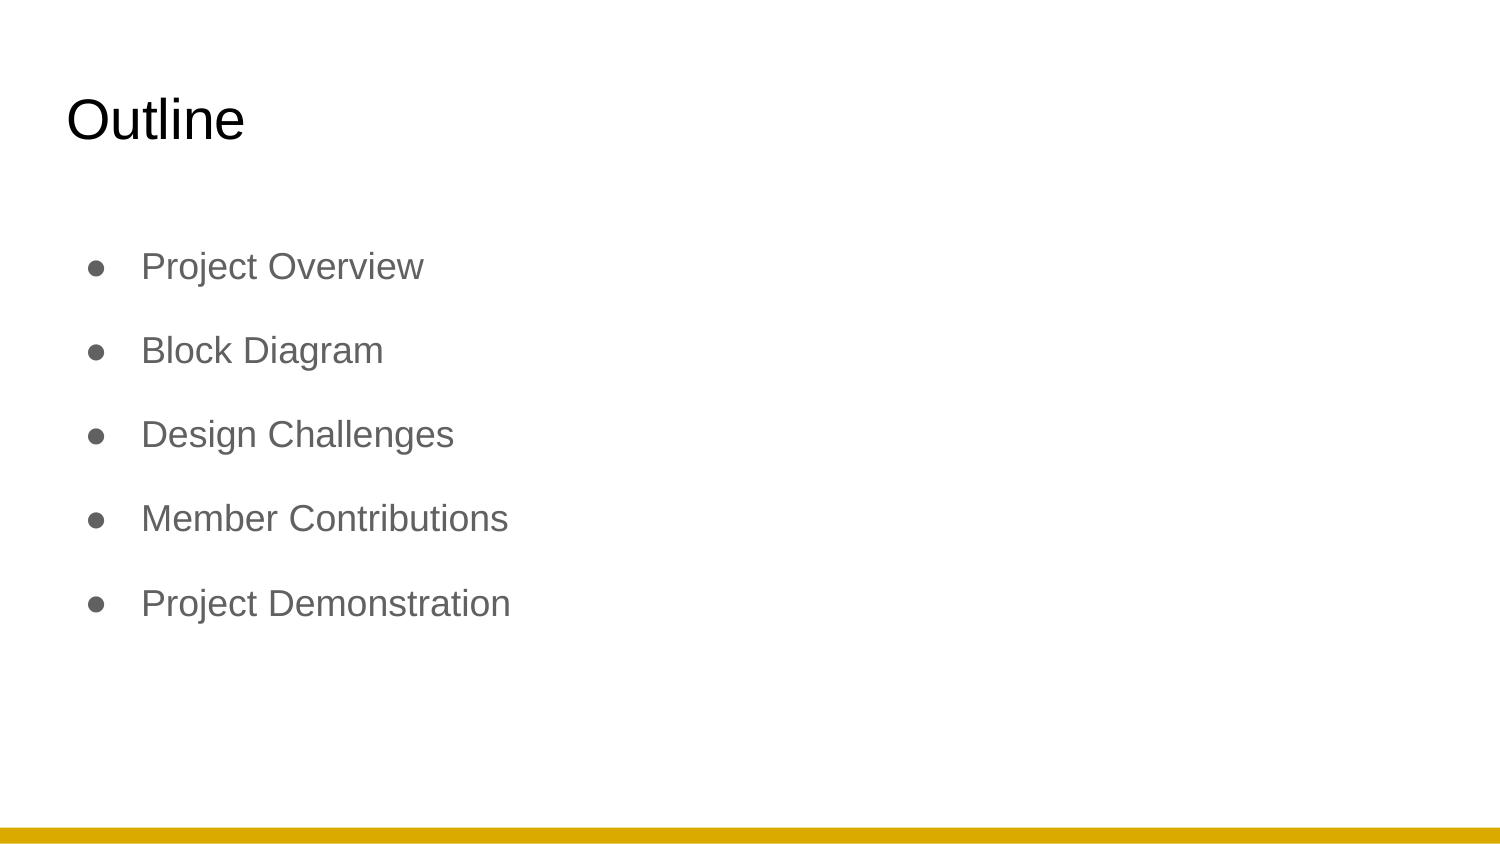

# Outline
Project Overview
Block Diagram
Design Challenges
Member Contributions
Project Demonstration